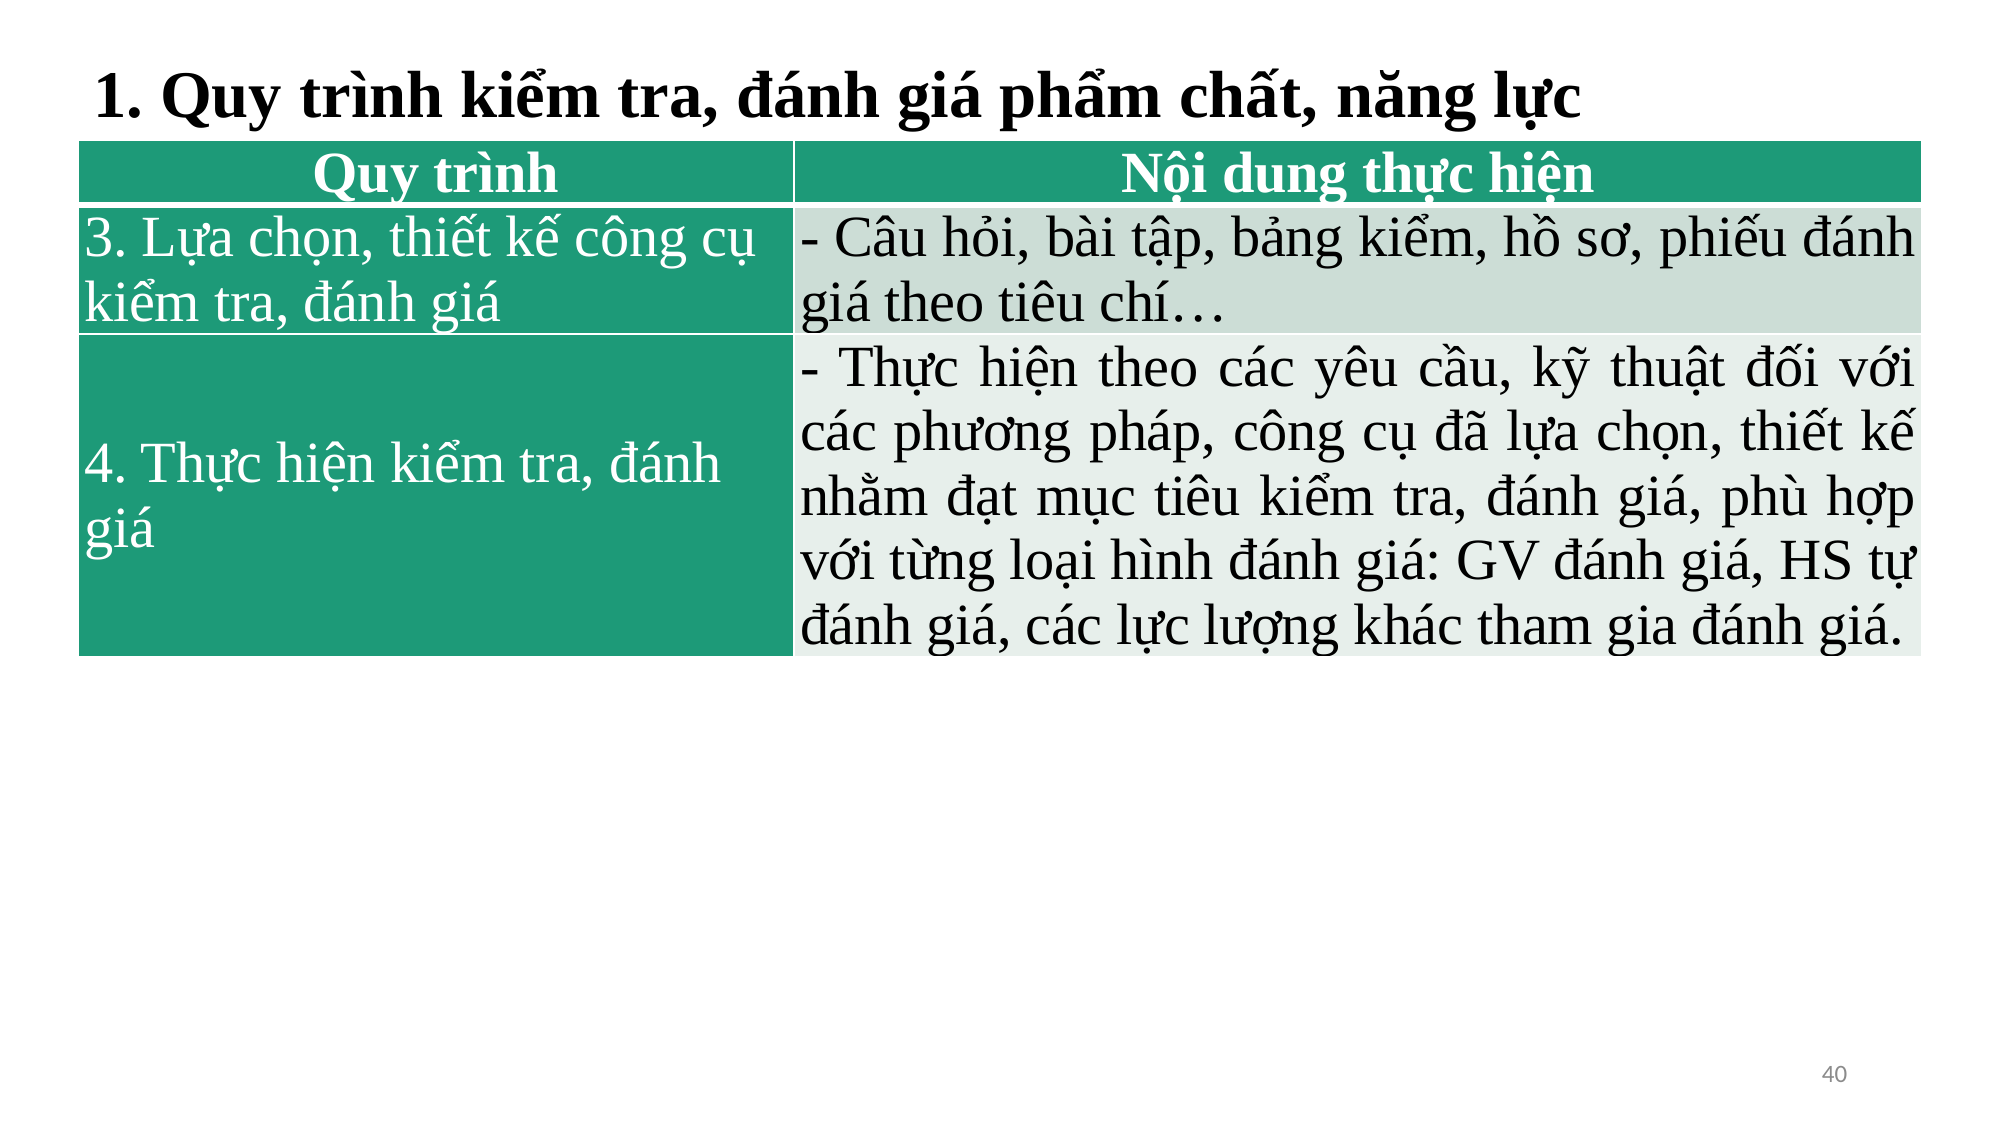

# 1. Quy trình kiểm tra, đánh giá phẩm chất, năng lực
| Quy trình | Nội dung thực hiện |
| --- | --- |
| 3. Lựa chọn, thiết kế công cụ kiểm tra, đánh giá | - Câu hỏi, bài tập, bảng kiểm, hồ sơ, phiếu đánh giá theo tiêu chí… |
| 4. Thực hiện kiểm tra, đánh giá | - Thực hiện theo các yêu cầu, kỹ thuật đối với các phương pháp, công cụ đã lựa chọn, thiết kế nhằm đạt mục tiêu kiểm tra, đánh giá, phù hợp với từng loại hình đánh giá: GV đánh giá, HS tự đánh giá, các lực lượng khác tham gia đánh giá. |
40